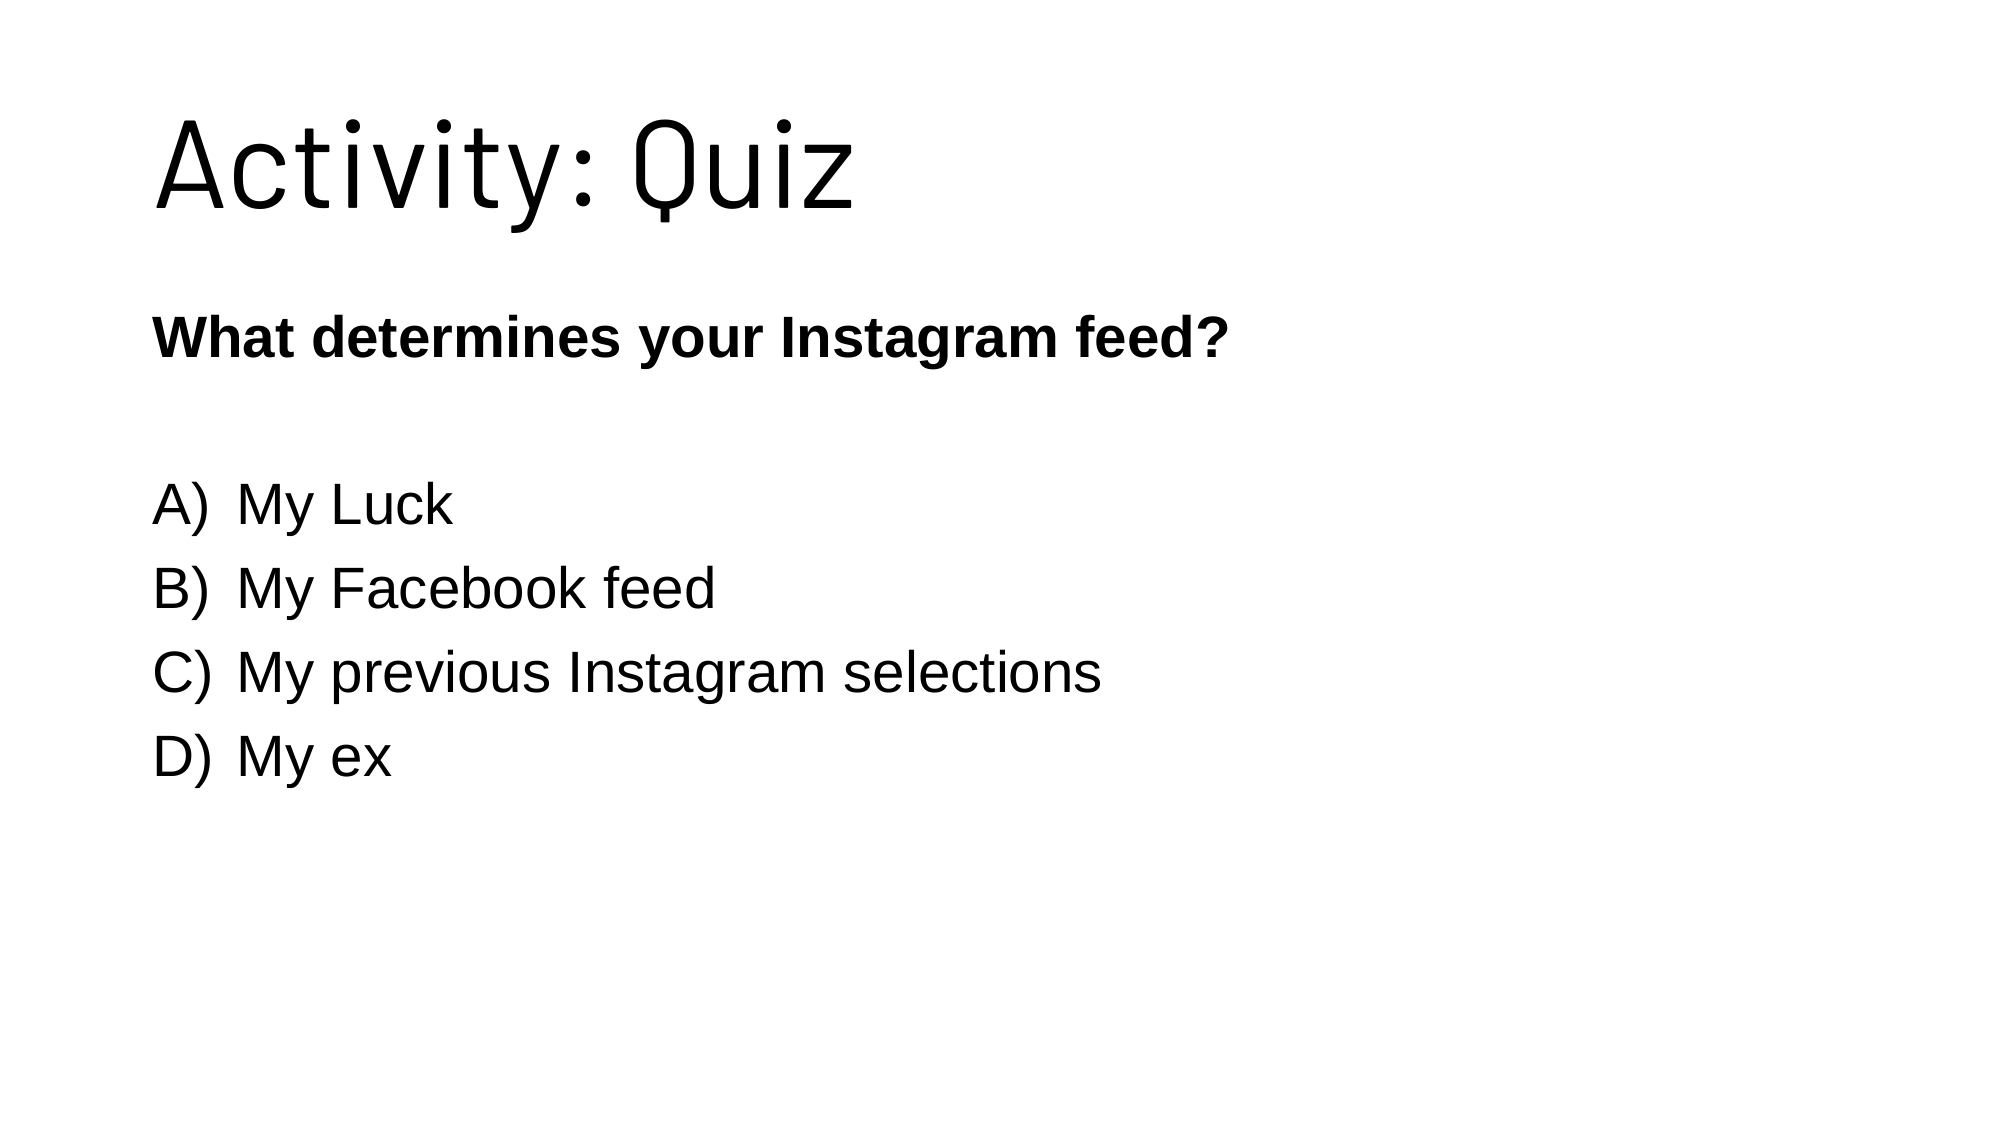

# Activity: Quiz
What determines your Instagram feed?

My Luck
My Facebook feed
My previous Instagram selections
My ex